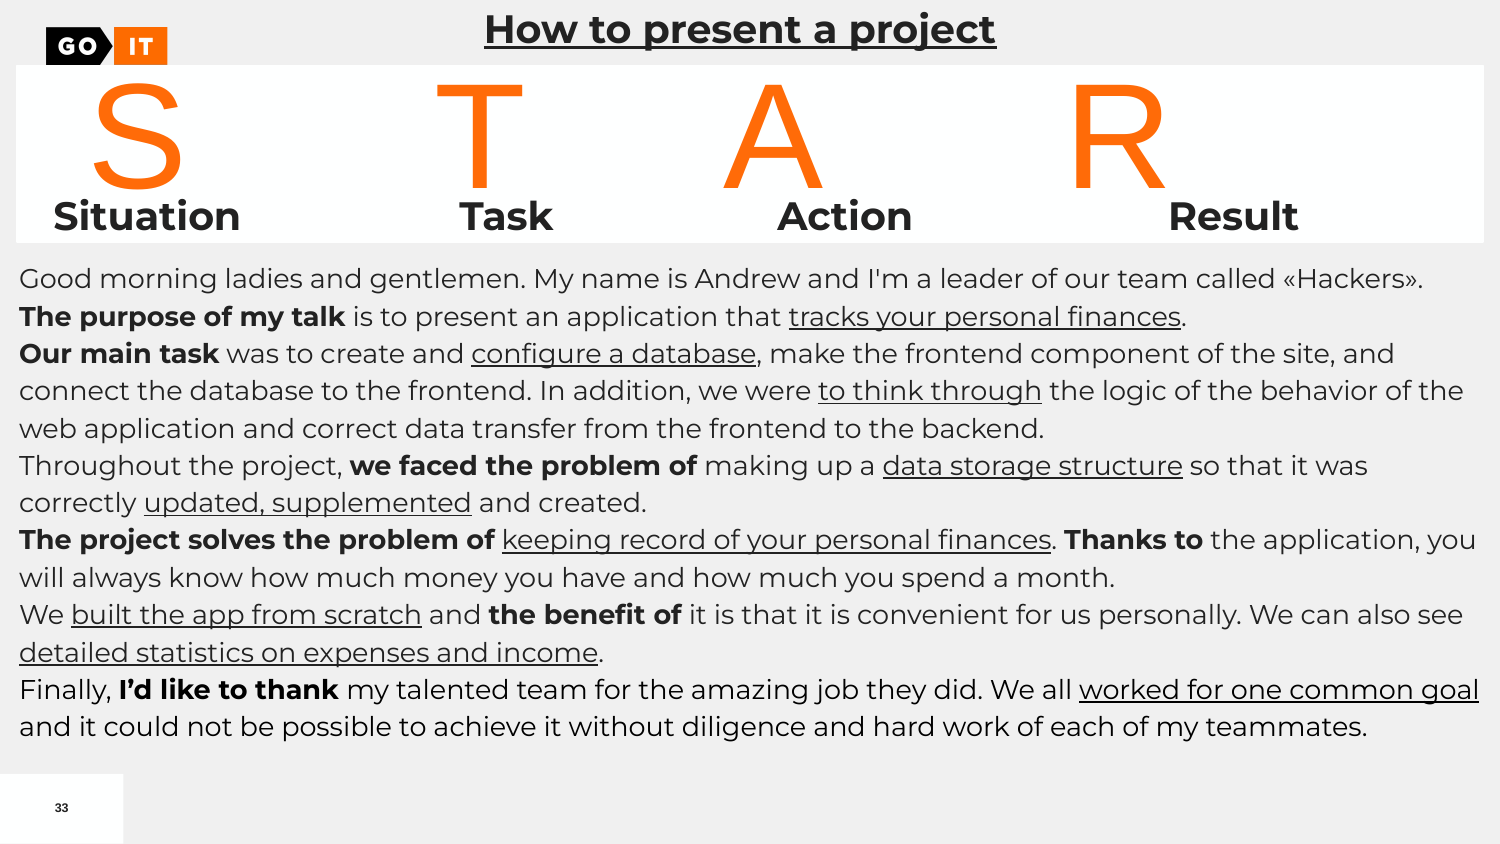

How to present a project
 S      T     A      R

Task
Situation
Action
Result
Good morning ladies and gentlemen. My name is Andrew and I'm a leader of our team called «Hackers».
The purpose of my talk is to present an application that tracks your personal finances.
Our main task was to create and configure a database, make the frontend component of the site, and connect the database to the frontend. In addition, we were to think through the logic of the behavior of the web application and correct data transfer from the frontend to the backend.
Throughout the project, we faced the problem of making up a data storage structure so that it was correctly updated, supplemented and created.
The project solves the problem of keeping record of your personal finances. Thanks to the application, you will always know how much money you have and how much you spend a month.
We built the app from scratch and the benefit of it is that it is convenient for us personally. We can also see detailed statistics on expenses and income.
Finally, I’d like to thank my talented team for the amazing job they did. We all worked for one common goal and it could not be possible to achieve it without diligence and hard work of each of my teammates.